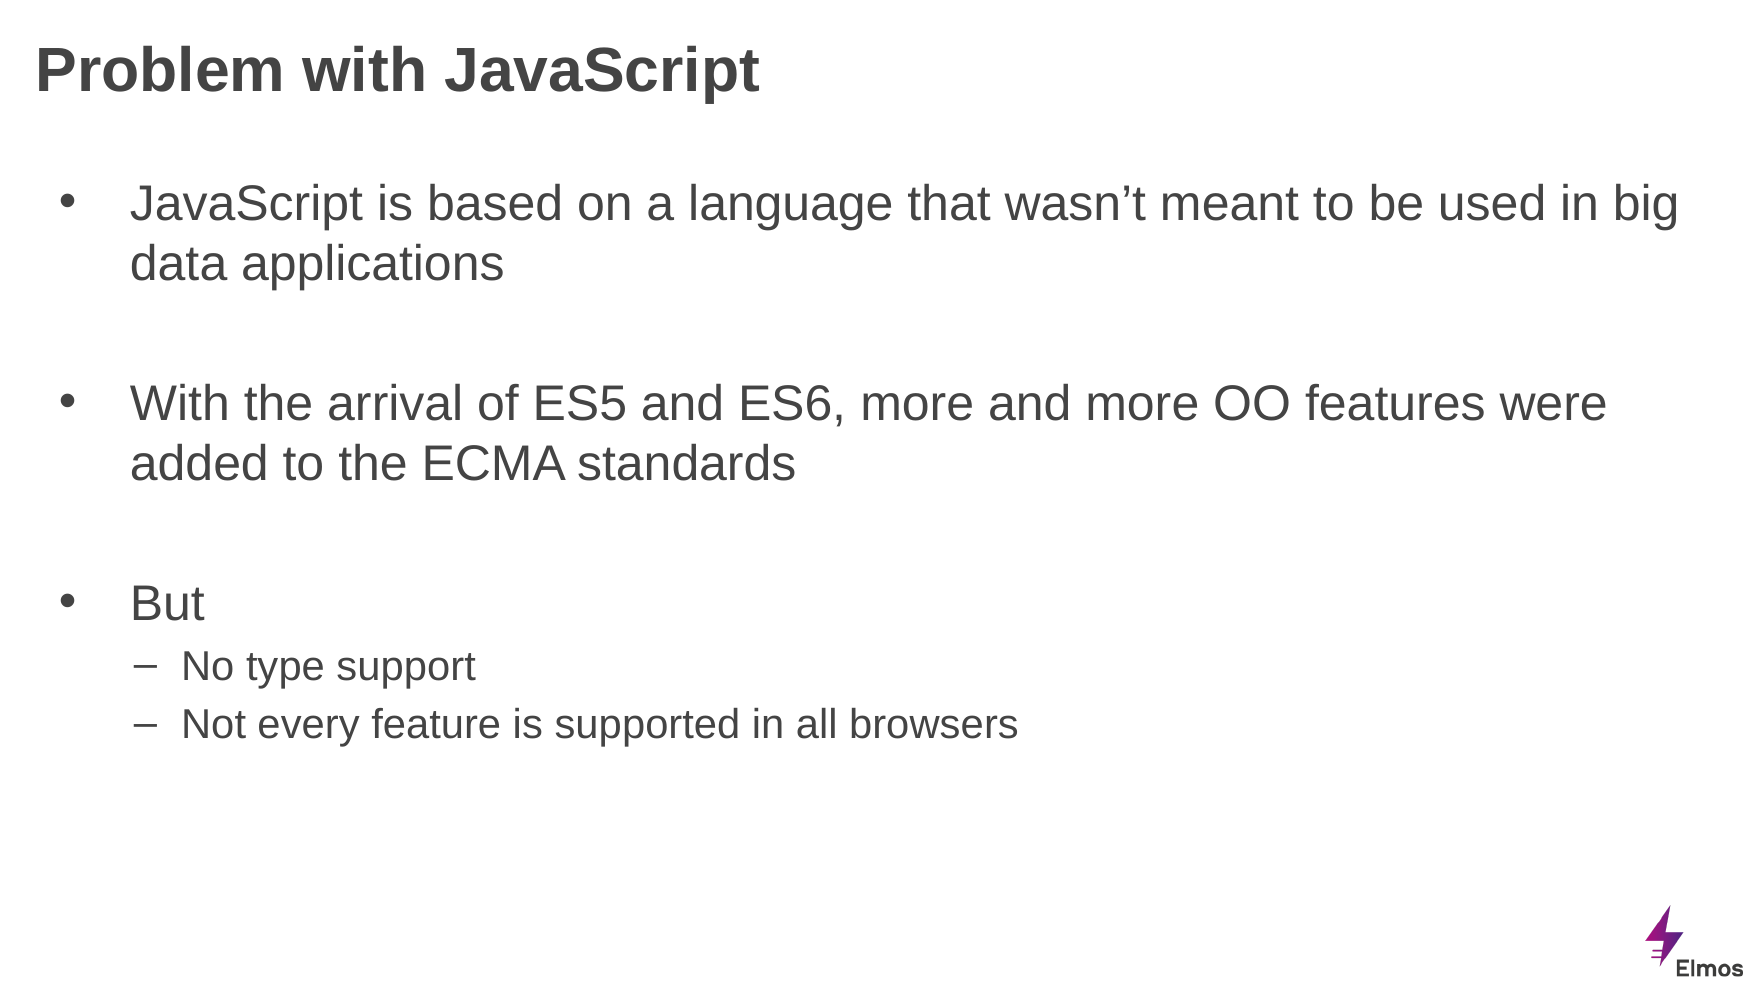

# Problem with JavaScript
JavaScript is based on a language that wasn’t meant to be used in big data applications

With the arrival of ES5 and ES6, more and more OO features were added to the ECMA standards

But
No type support
Not every feature is supported in all browsers